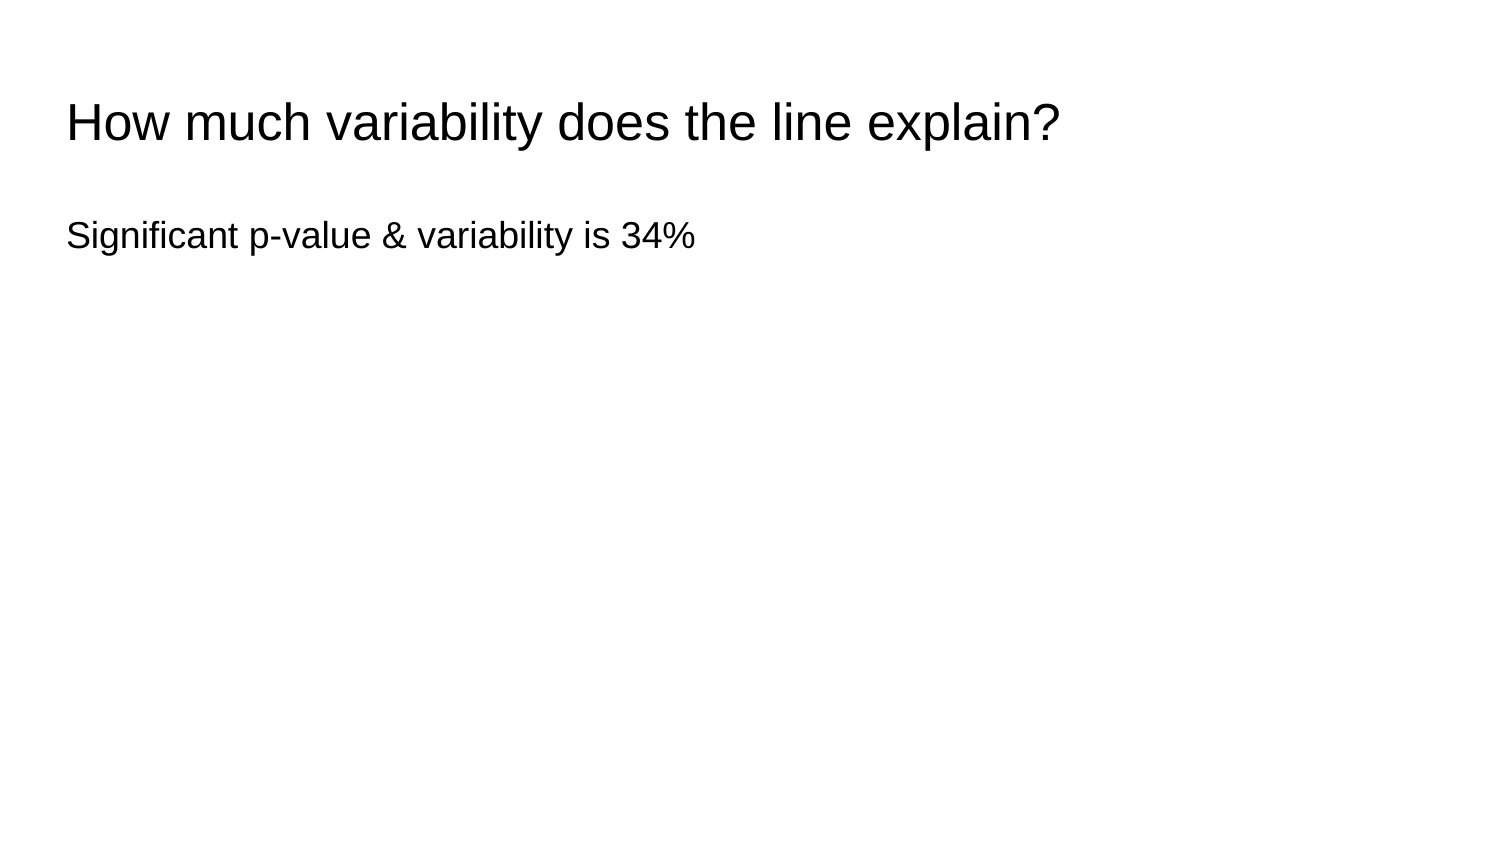

# How much variability does the line explain?
Significant p-value & variability is 34%